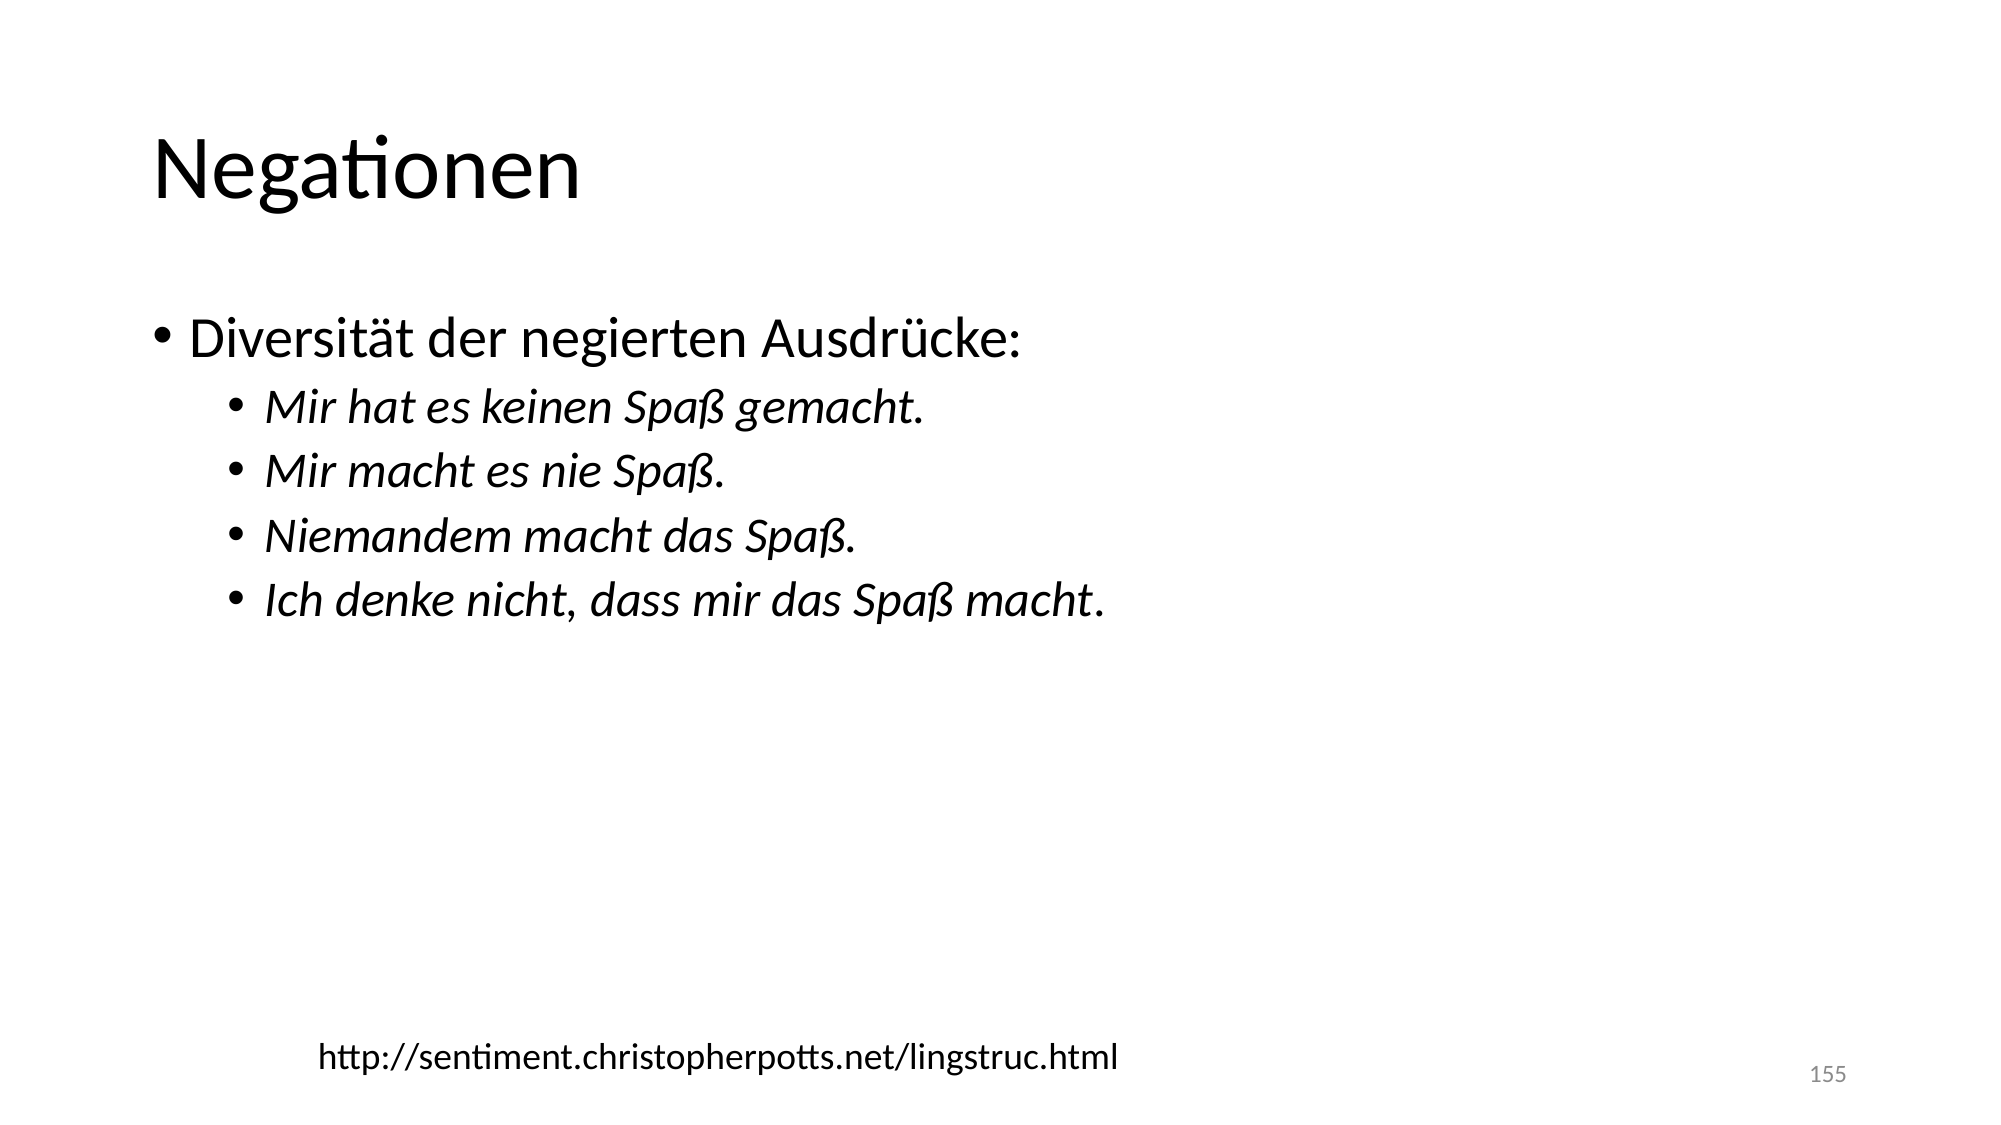

# Negationen
Diversität der negierten Ausdrücke:
Mir hat es keinen Spaß gemacht.
Mir macht es nie Spaß.
Niemandem macht das Spaß.
Ich denke nicht, dass mir das Spaß macht.

http://sentiment.christopherpotts.net/lingstruc.html
155